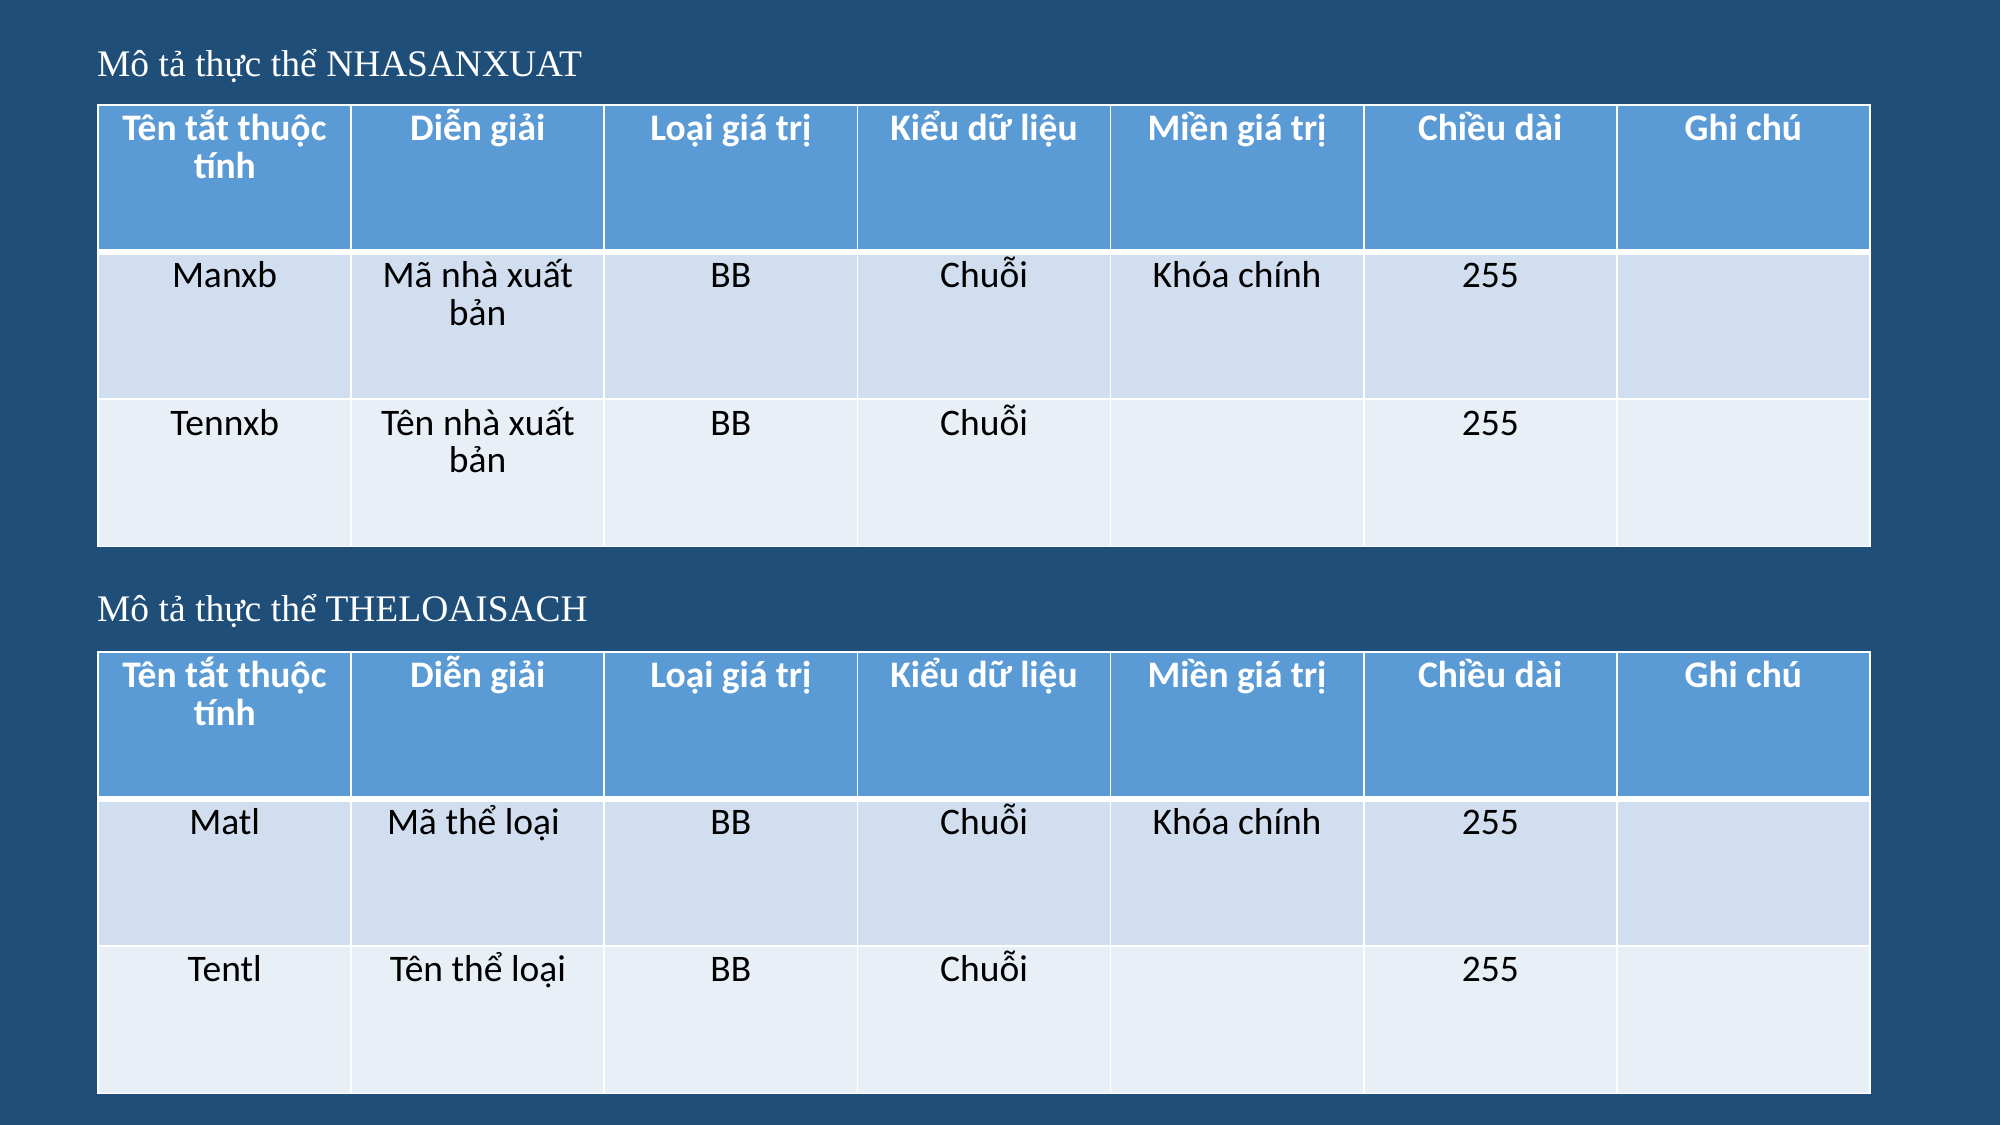

Mô tả thực thể NHASANXUAT
| Tên tắt thuộc tính | Diễn giải | Loại giá trị | Kiểu dữ liệu | Miền giá trị | Chiều dài | Ghi chú |
| --- | --- | --- | --- | --- | --- | --- |
| Manxb | Mã nhà xuất bản | BB | Chuỗi | Khóa chính | 255 |  |
| Tennxb | Tên nhà xuất bản | BB | Chuỗi |  | 255 |  |
Mô tả thực thể THELOAISACH
| Tên tắt thuộc tính | Diễn giải | Loại giá trị | Kiểu dữ liệu | Miền giá trị | Chiều dài | Ghi chú |
| --- | --- | --- | --- | --- | --- | --- |
| Matl | Mã thể loại | BB | Chuỗi | Khóa chính | 255 |  |
| Tentl | Tên thể loại | BB | Chuỗi |  | 255 |  |